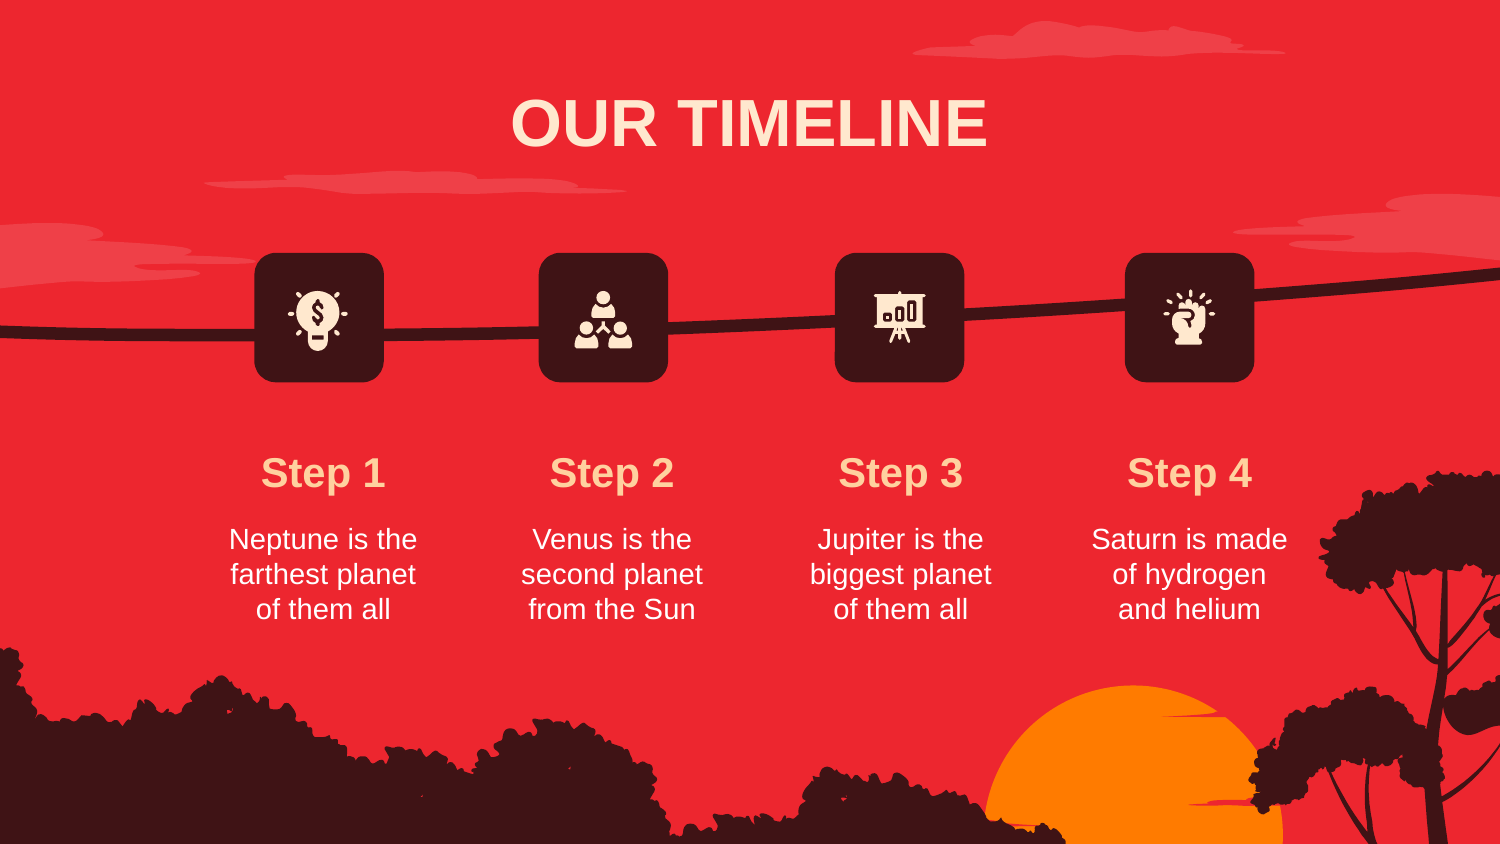

# OUR TIMELINE

Step 1
Step 2
Step 3
Step 4
Neptune is the farthest planet of them all
Venus is the second planet from the Sun
Jupiter is the biggest planet of them all
Saturn is made of hydrogen and helium